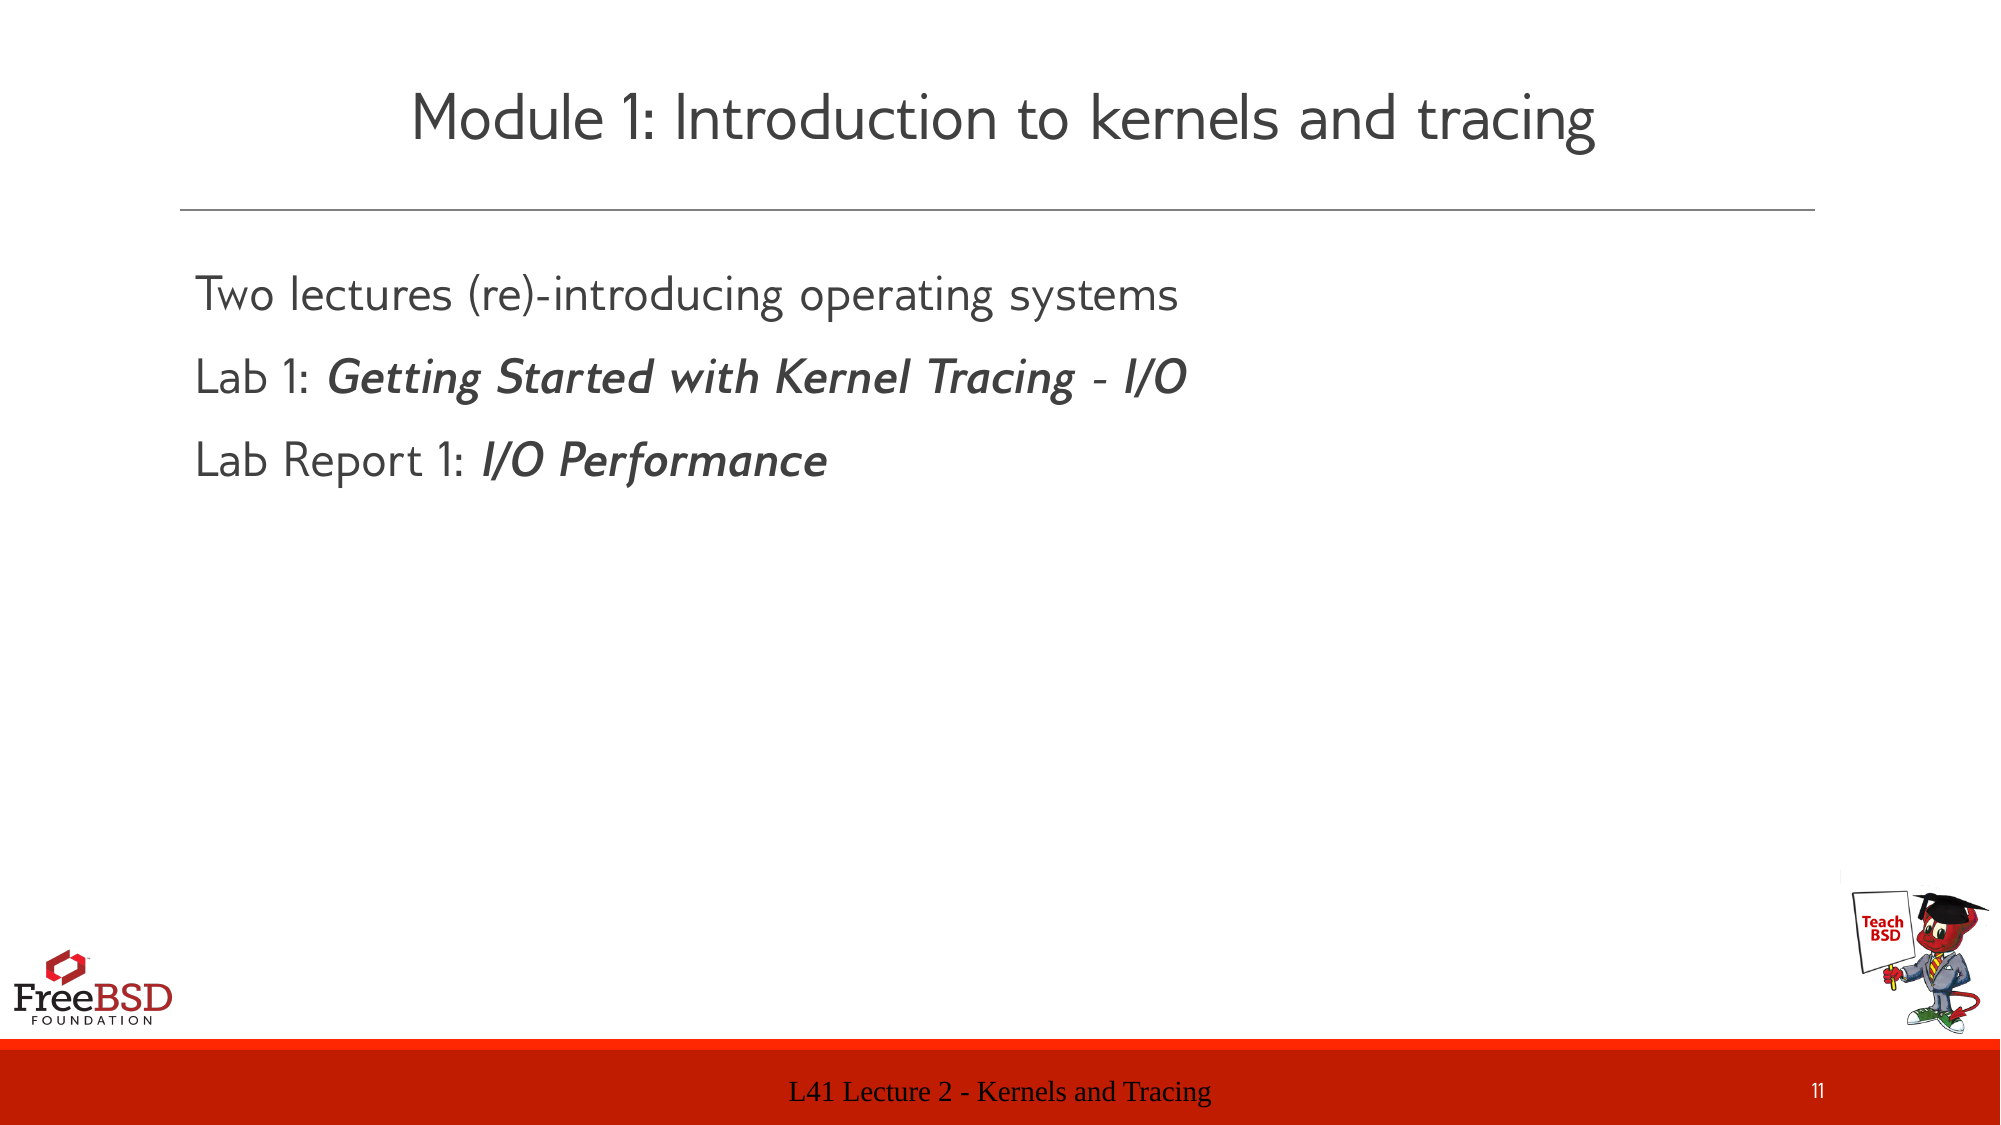

# Module 1: Introduction to kernels and tracing
Two lectures (re)-introducing operating systems
Lab 1: Getting Started with Kernel Tracing - I/O
Lab Report 1: I/O Performance
L41 Lecture 2 - Kernels and Tracing
11